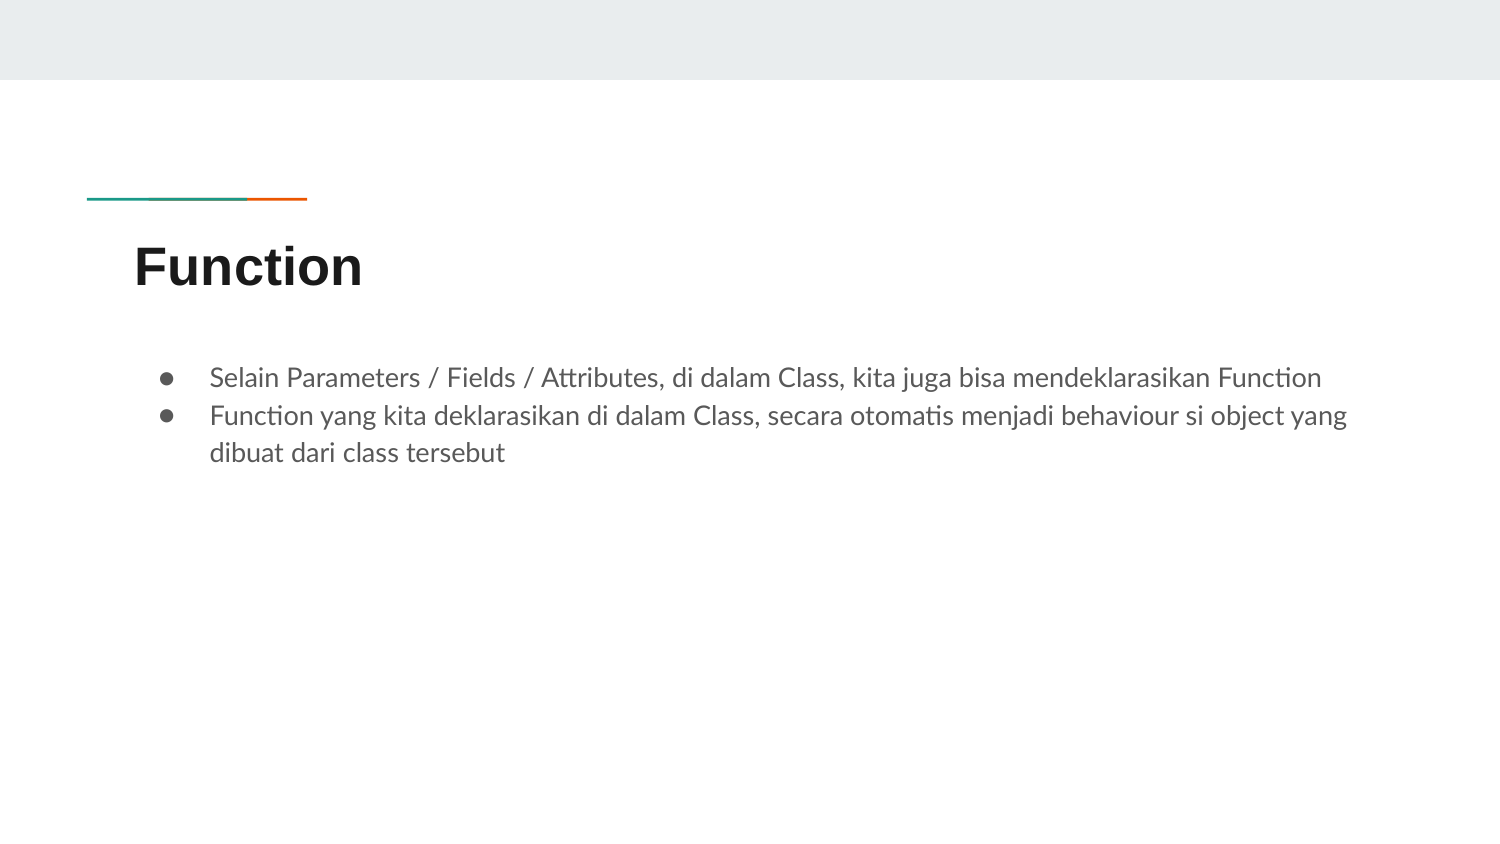

# Function
Selain Parameters / Fields / Attributes, di dalam Class, kita juga bisa mendeklarasikan Function
Function yang kita deklarasikan di dalam Class, secara otomatis menjadi behaviour si object yang dibuat dari class tersebut